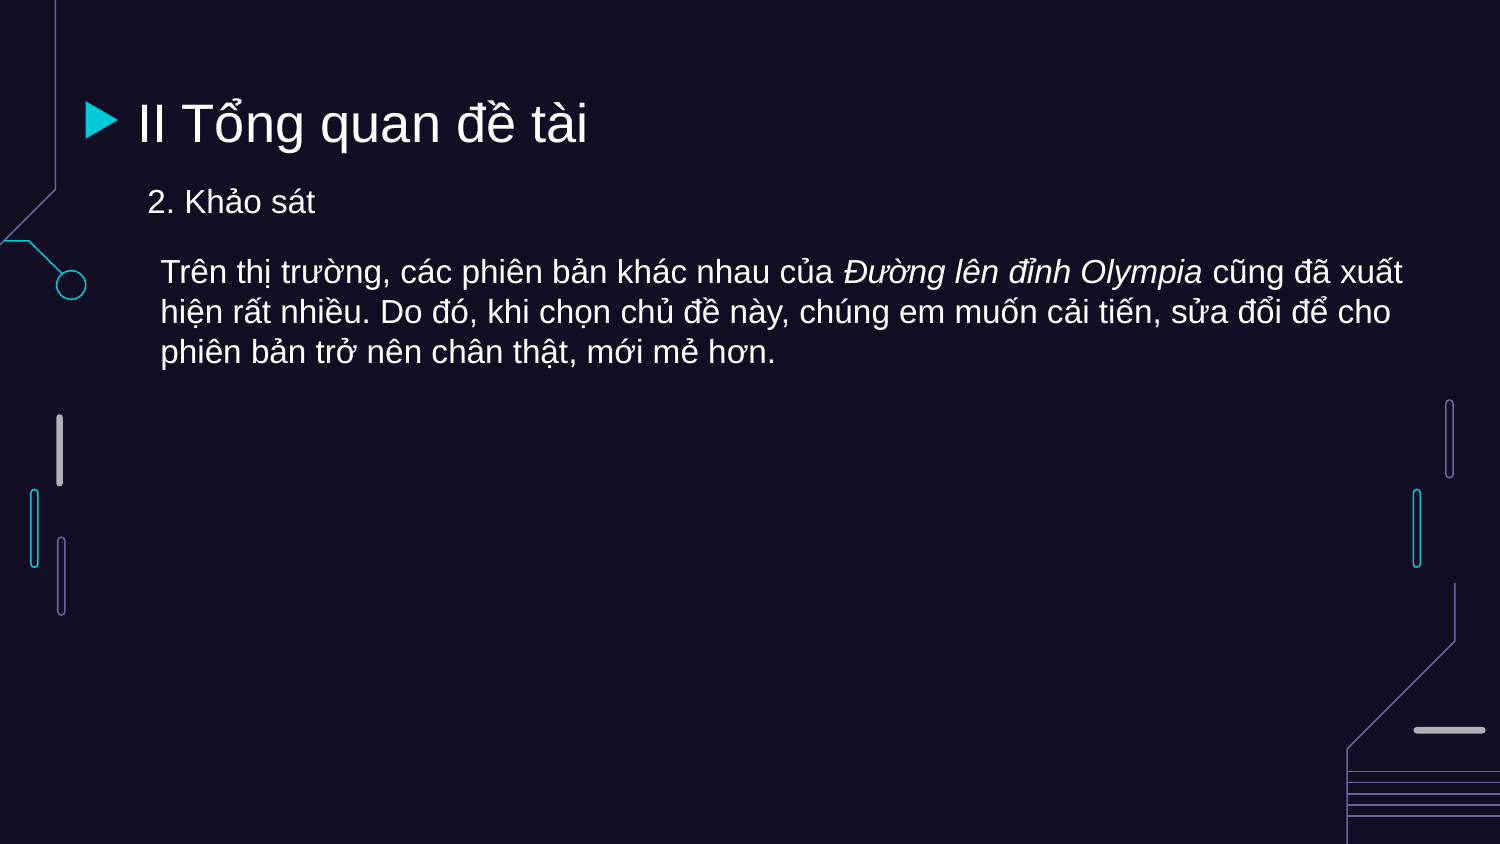

# II Tổng quan đề tài
2. Khảo sát
Trên thị trường, các phiên bản khác nhau của Đường lên đỉnh Olympia cũng đã xuất hiện rất nhiều. Do đó, khi chọn chủ đề này, chúng em muốn cải tiến, sửa đổi để cho phiên bản trở nên chân thật, mới mẻ hơn.